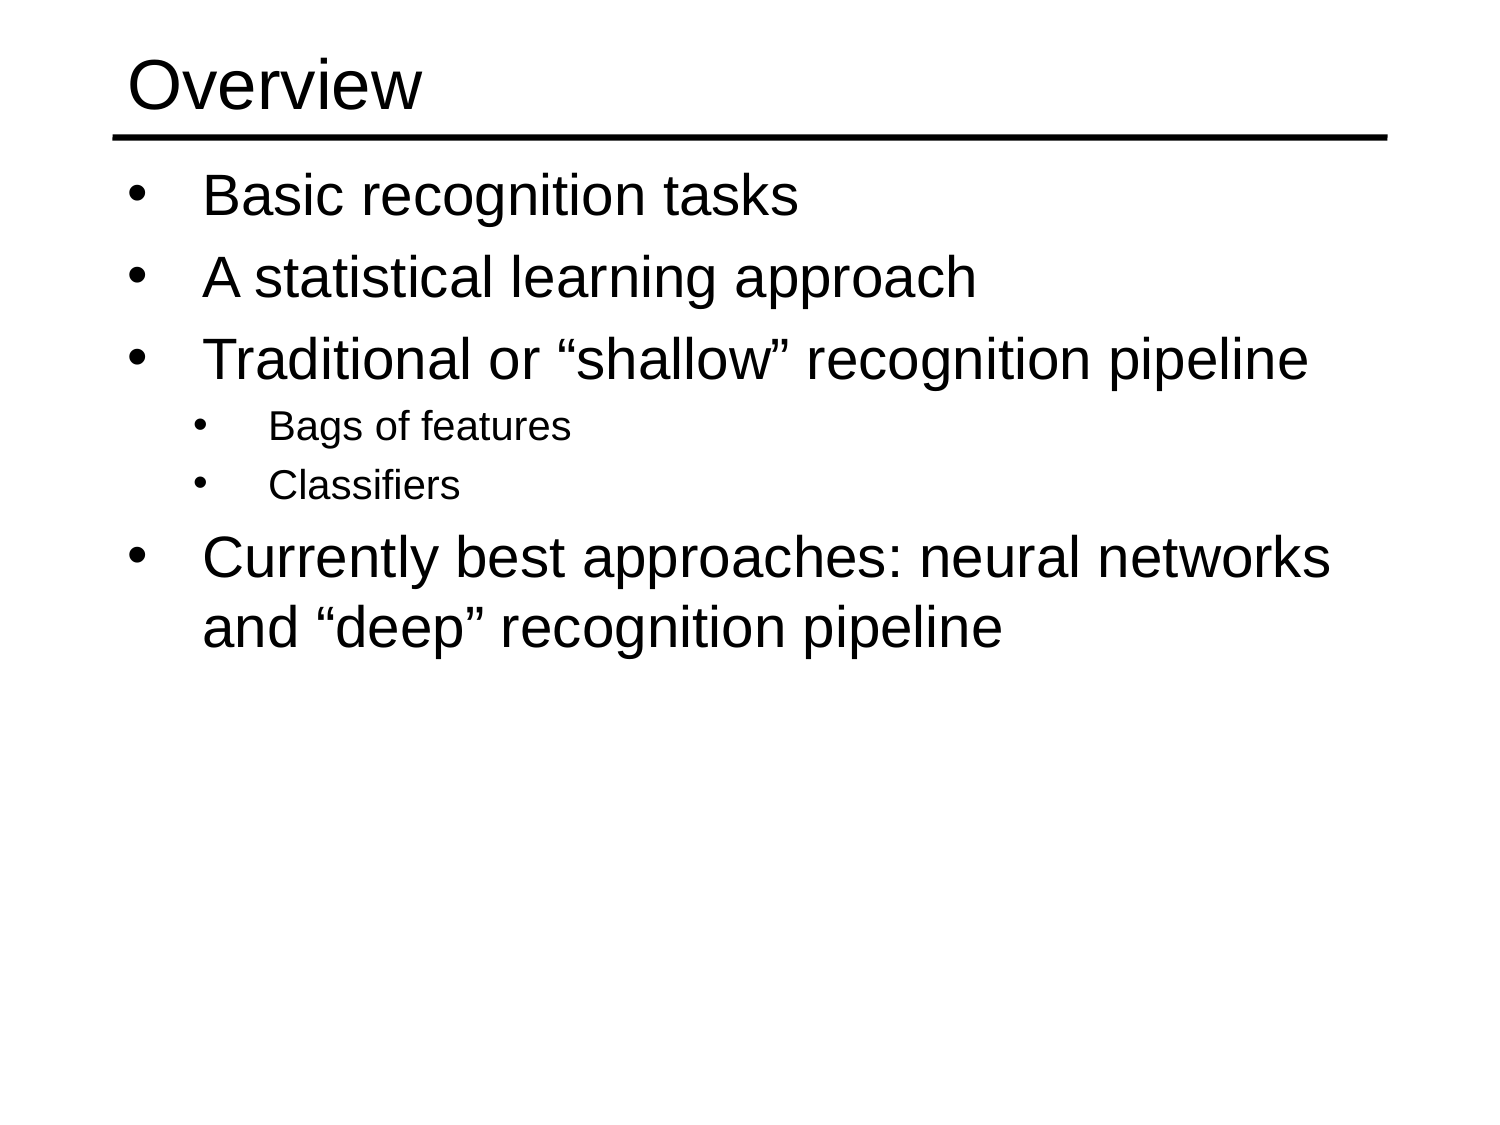

# Overview
Basic recognition tasks
A statistical learning approach
Traditional or “shallow” recognition pipeline
Bags of features
Classifiers
Currently best approaches: neural networks and “deep” recognition pipeline